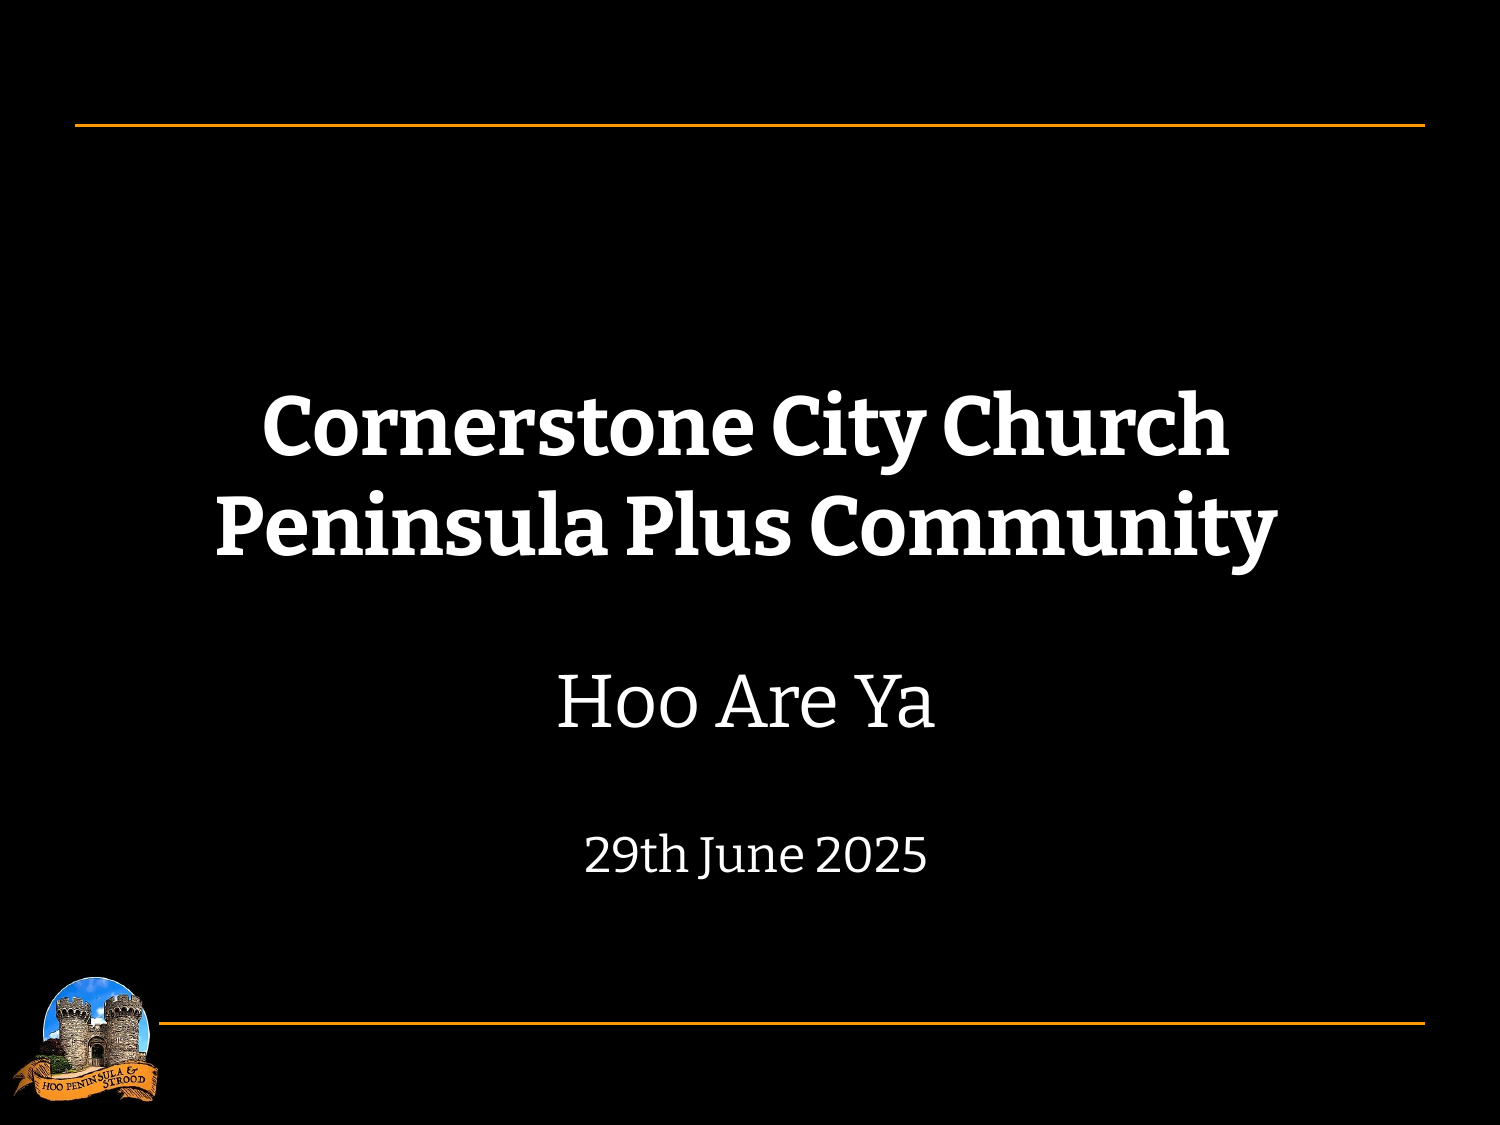

Cornerstone City Church
Peninsula Plus Community
Hoo Are Ya
  29th June 2025